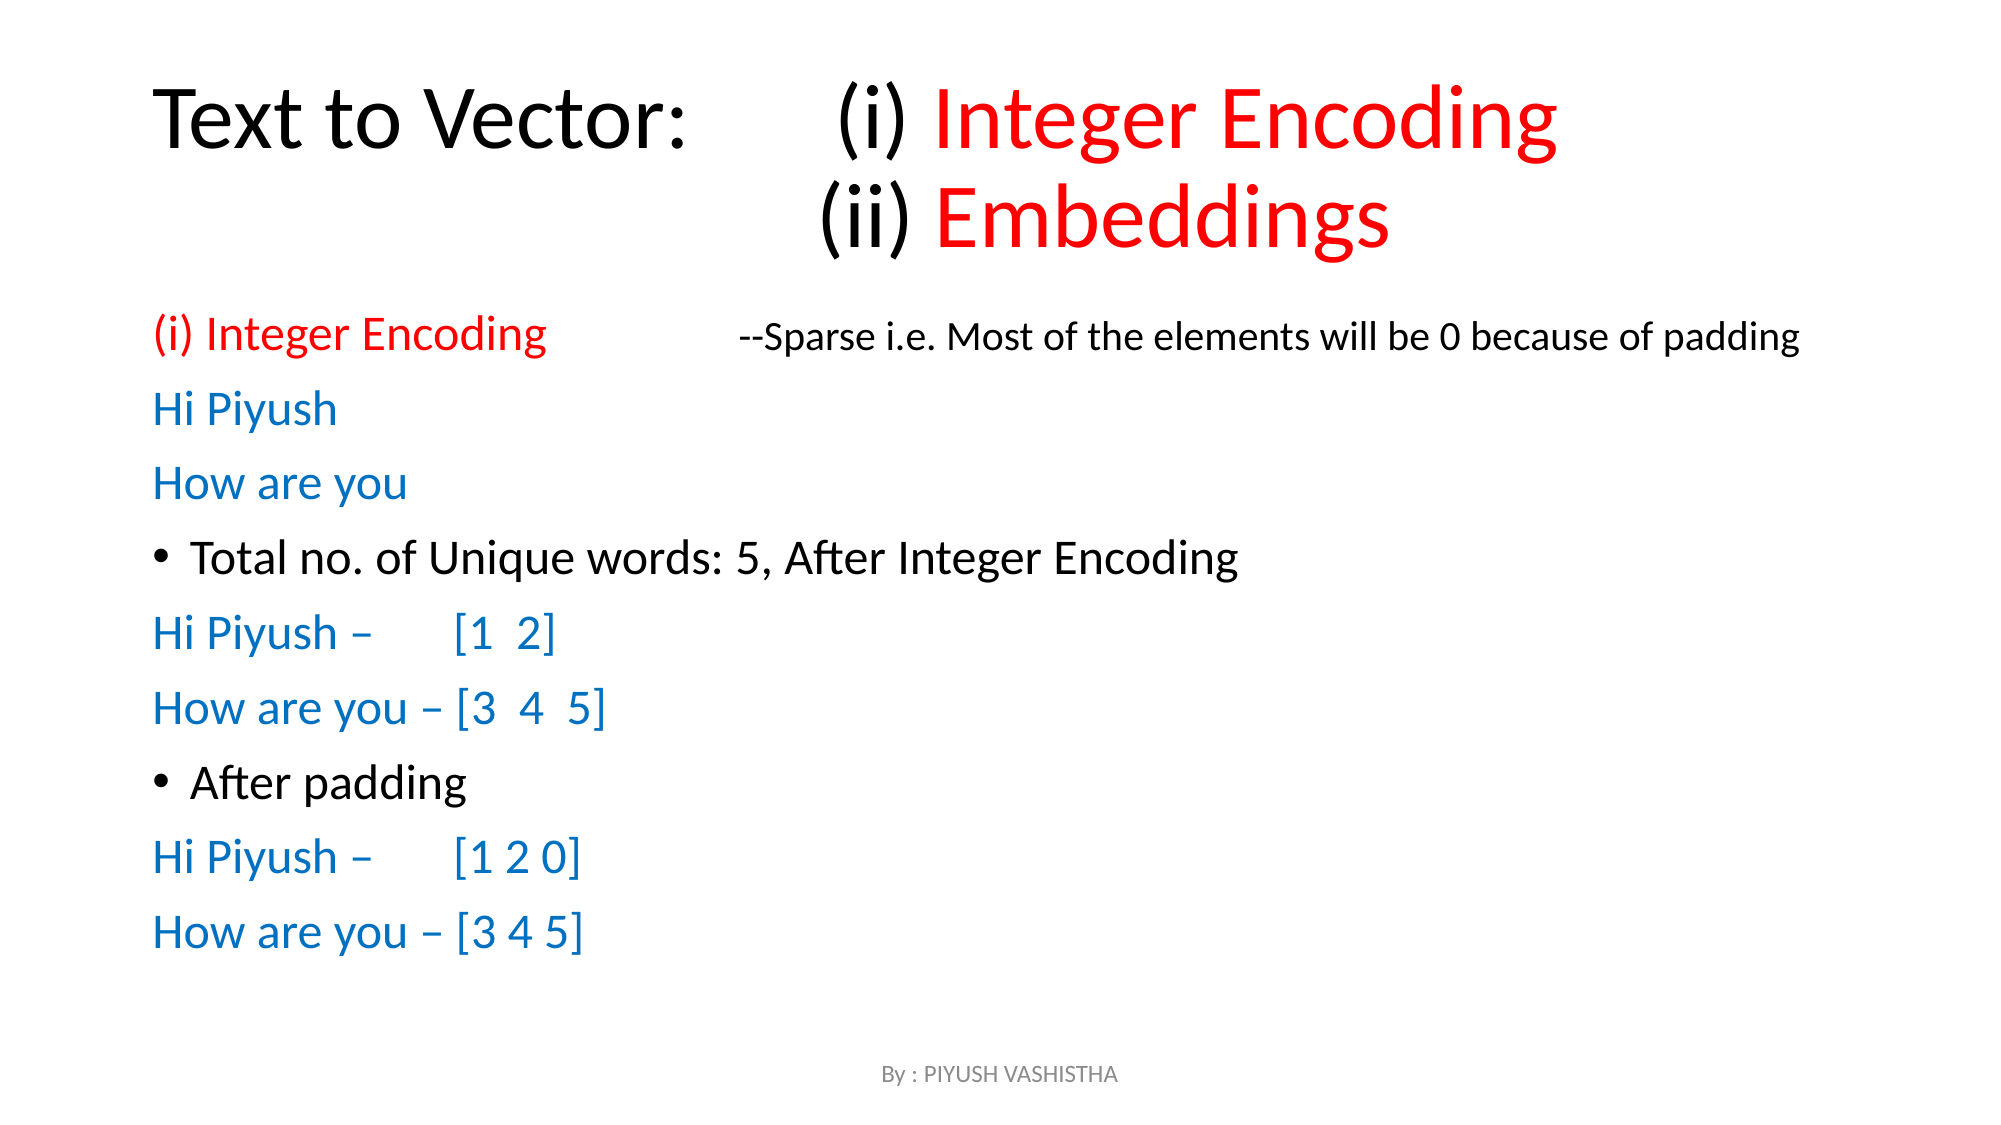

# Text to Vector:       (i) Integer Encoding (ii) Embeddings
(i) Integer Encoding                 --Sparse i.e. Most of the elements will be 0 because of padding
Hi Piyush
How are you
Total no. of Unique words: 5, After Integer Encoding
Hi Piyush –       [1  2]
How are you – [3  4  5]
After padding
Hi Piyush –       [1 2 0]
How are you – [3 4 5]
By : PIYUSH VASHISTHA